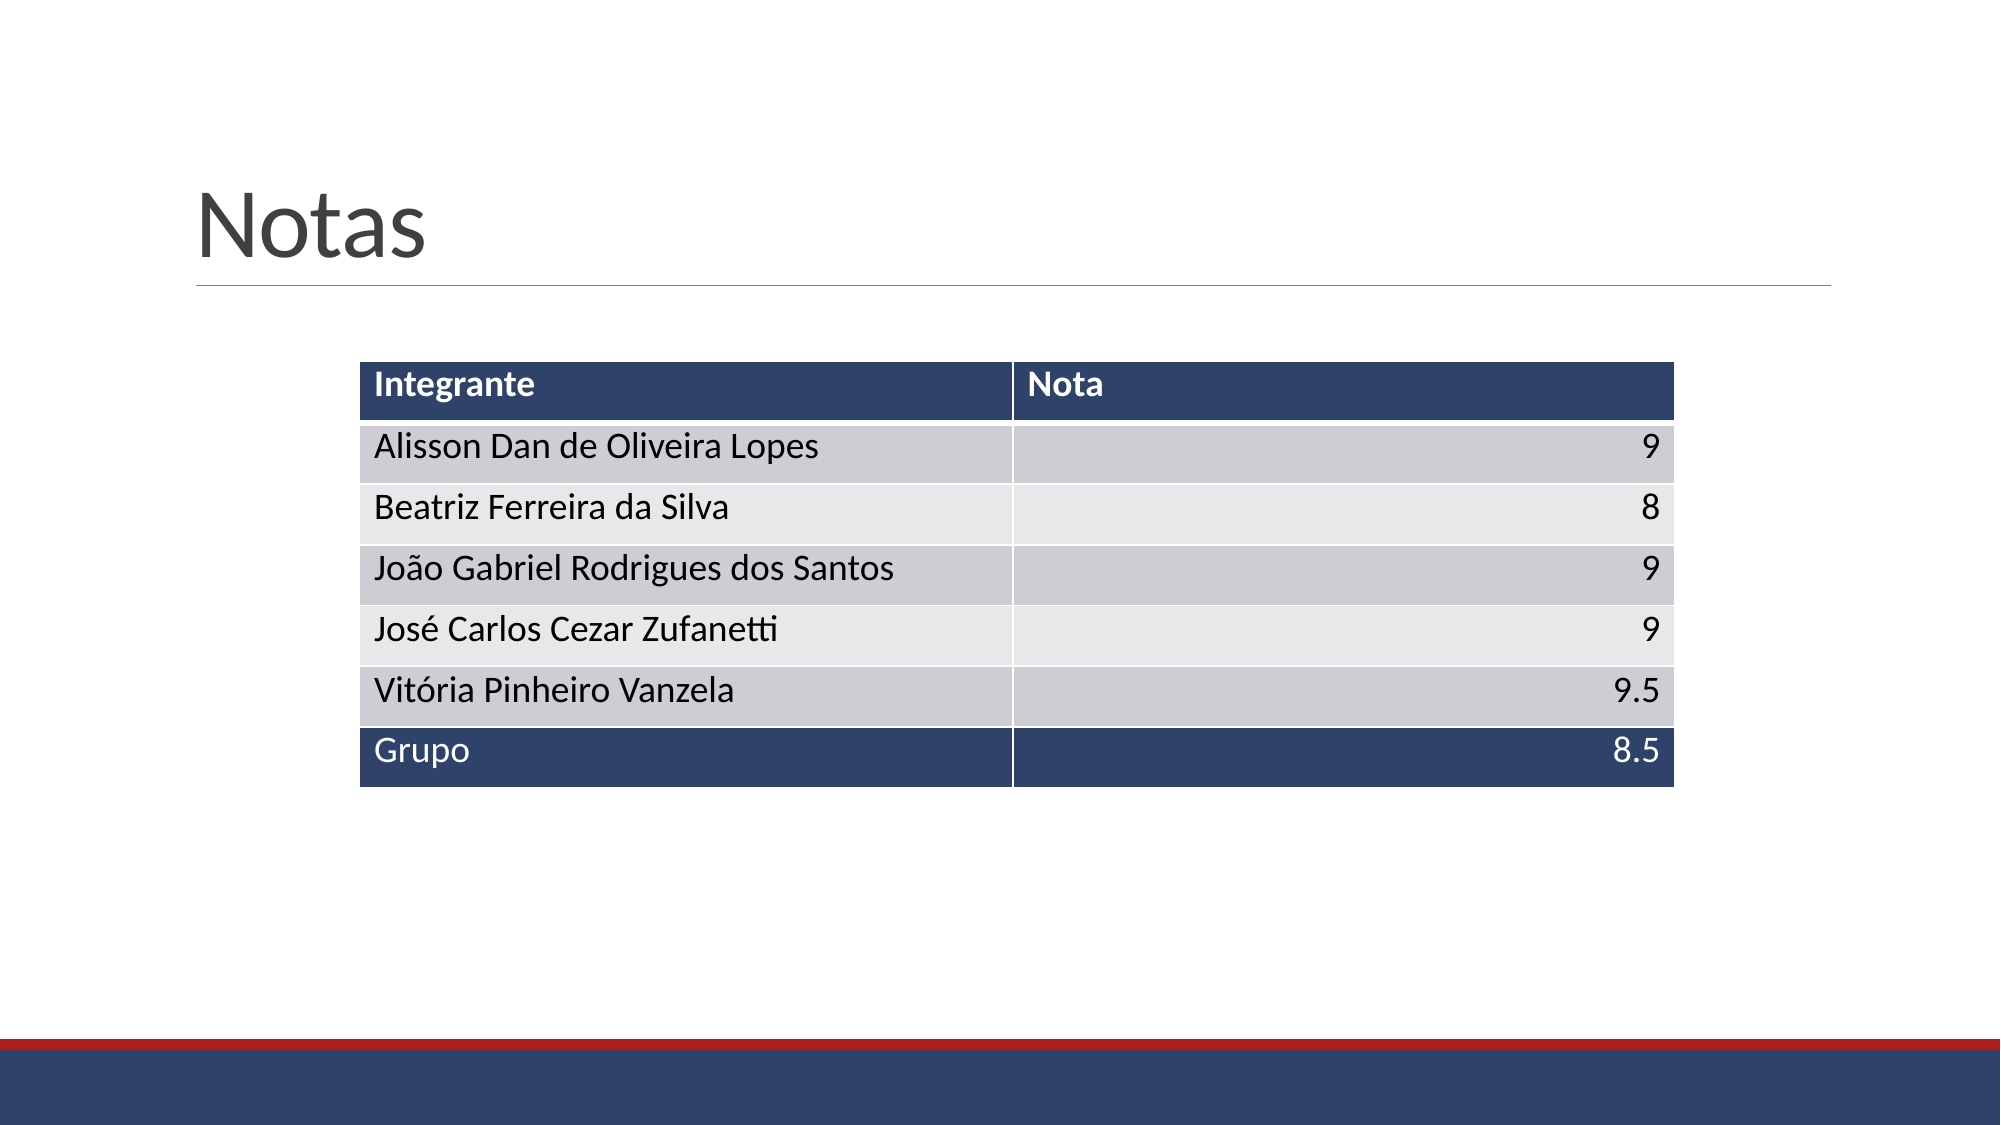

# Notas
| Integrante | Nota |
| --- | --- |
| Alisson Dan de Oliveira Lopes | 9 |
| Beatriz Ferreira da Silva | 8 |
| João Gabriel Rodrigues dos Santos | 9 |
| José Carlos Cezar Zufanetti | 9 |
| Vitória Pinheiro Vanzela | 9.5 |
| Grupo | 8.5 |